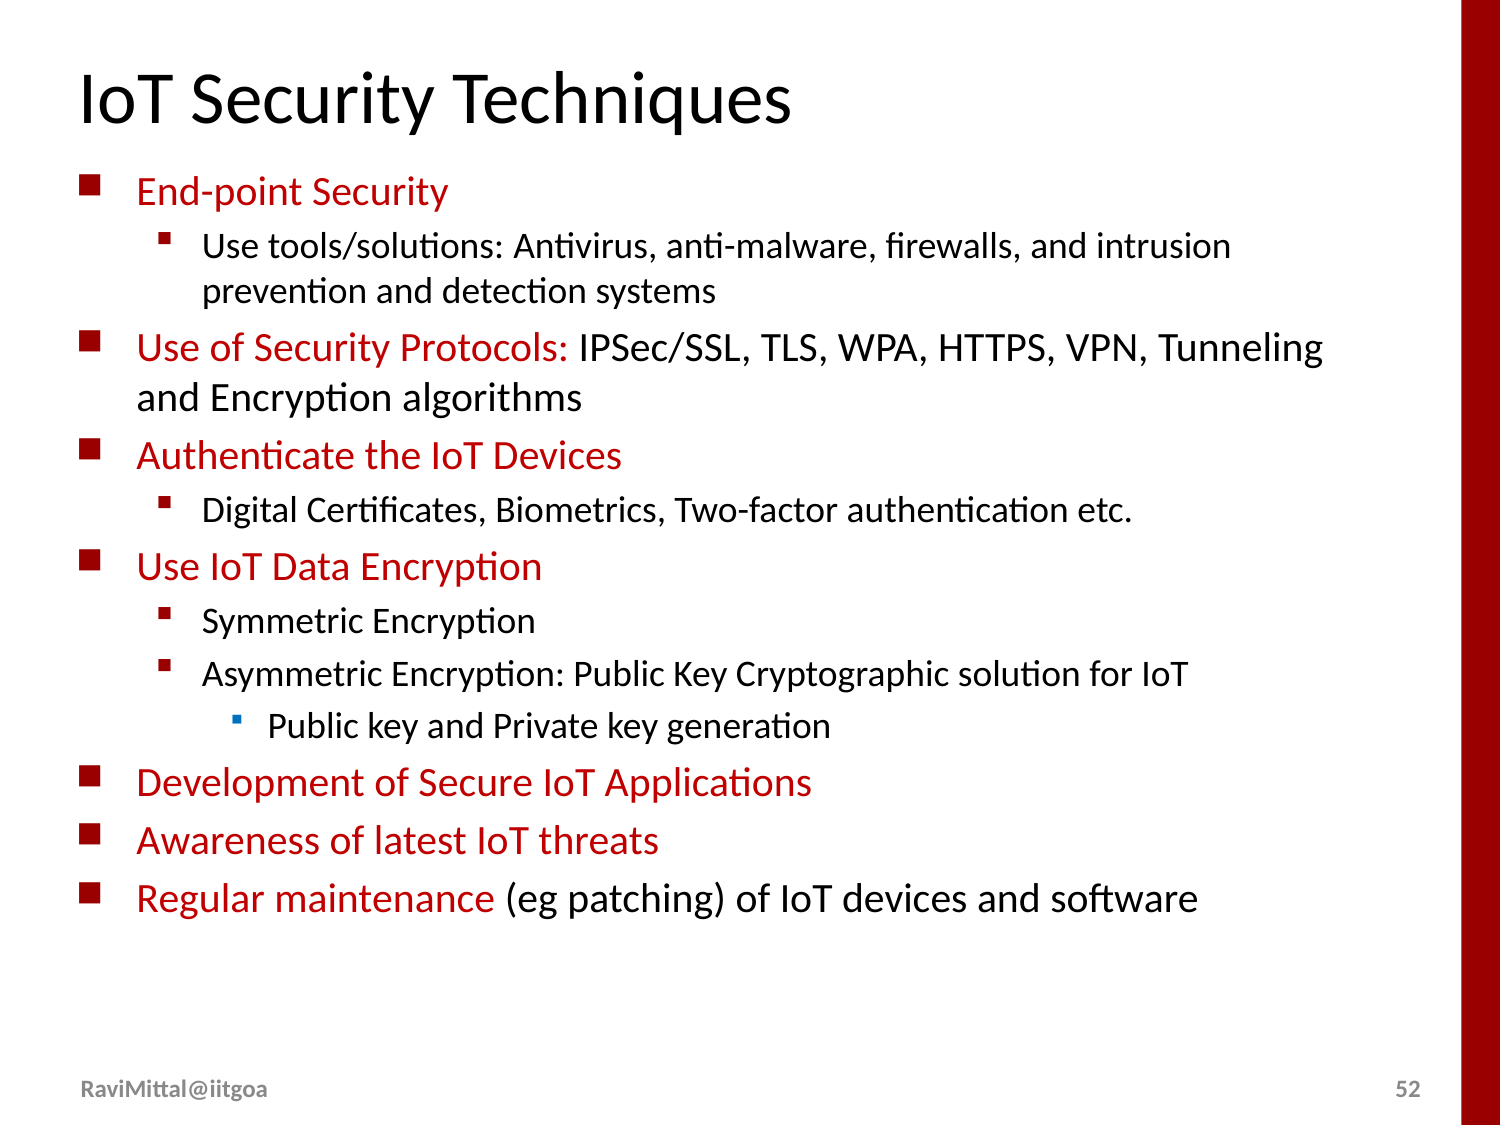

# IoT Security Techniques
End-point Security
Use tools/solutions: Antivirus, anti-malware, firewalls, and intrusion prevention and detection systems
Use of Security Protocols: IPSec/SSL, TLS, WPA, HTTPS, VPN, Tunneling and Encryption algorithms
Authenticate the IoT Devices
Digital Certificates, Biometrics, Two-factor authentication etc.
Use IoT Data Encryption
Symmetric Encryption
Asymmetric Encryption: Public Key Cryptographic solution for IoT
Public key and Private key generation
Development of Secure IoT Applications
Awareness of latest IoT threats
Regular maintenance (eg patching) of IoT devices and software
RaviMittal@iitgoa